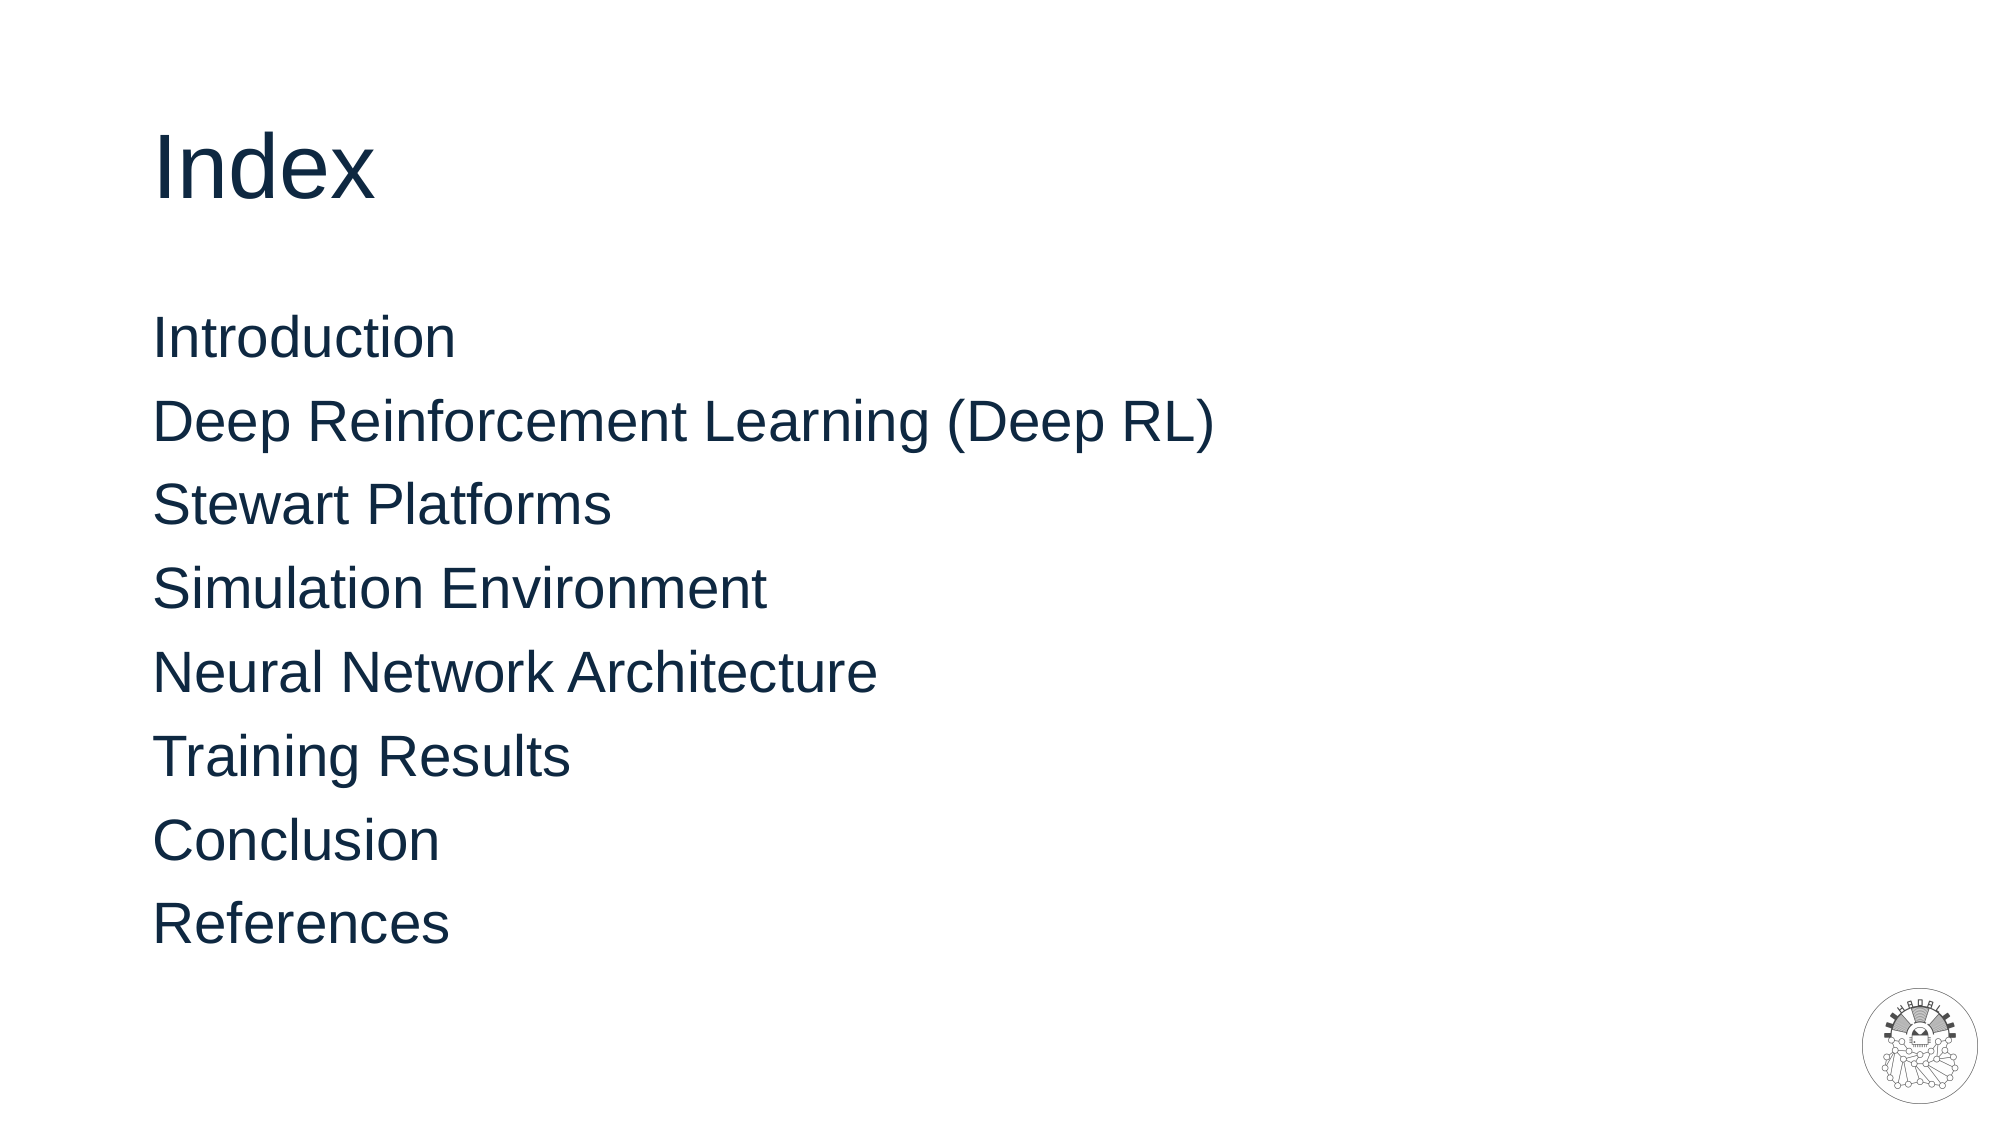

# Index
Introduction
Deep Reinforcement Learning (Deep RL)
Stewart Platforms
Simulation Environment
Neural Network Architecture
Training Results
Conclusion
References